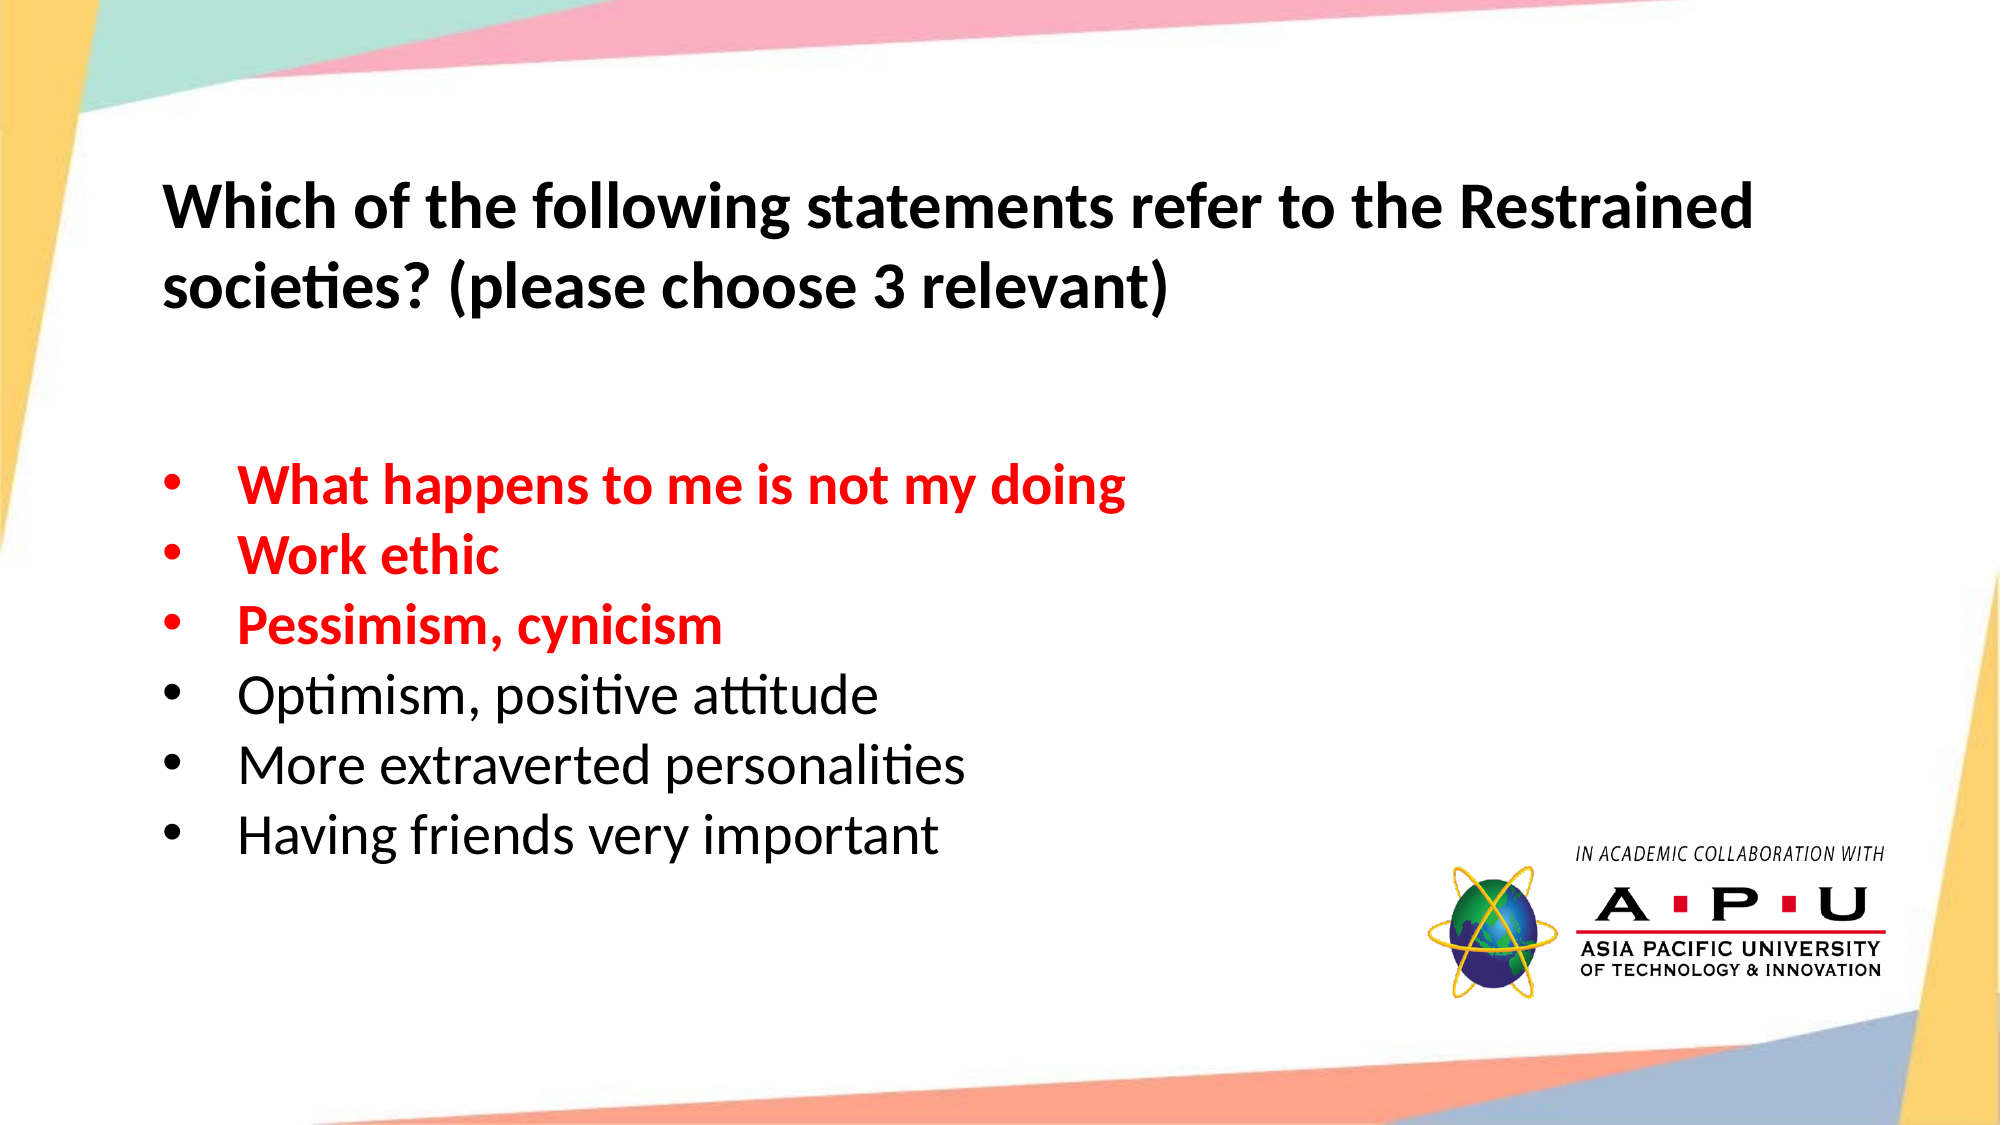

Which of the following statements refer to the Restrained societies? (please choose 3 relevant)

What happens to me is not my doing
Work ethic
Pessimism, cynicism
Optimism, positive attitude
More extraverted personalities
Having friends very important